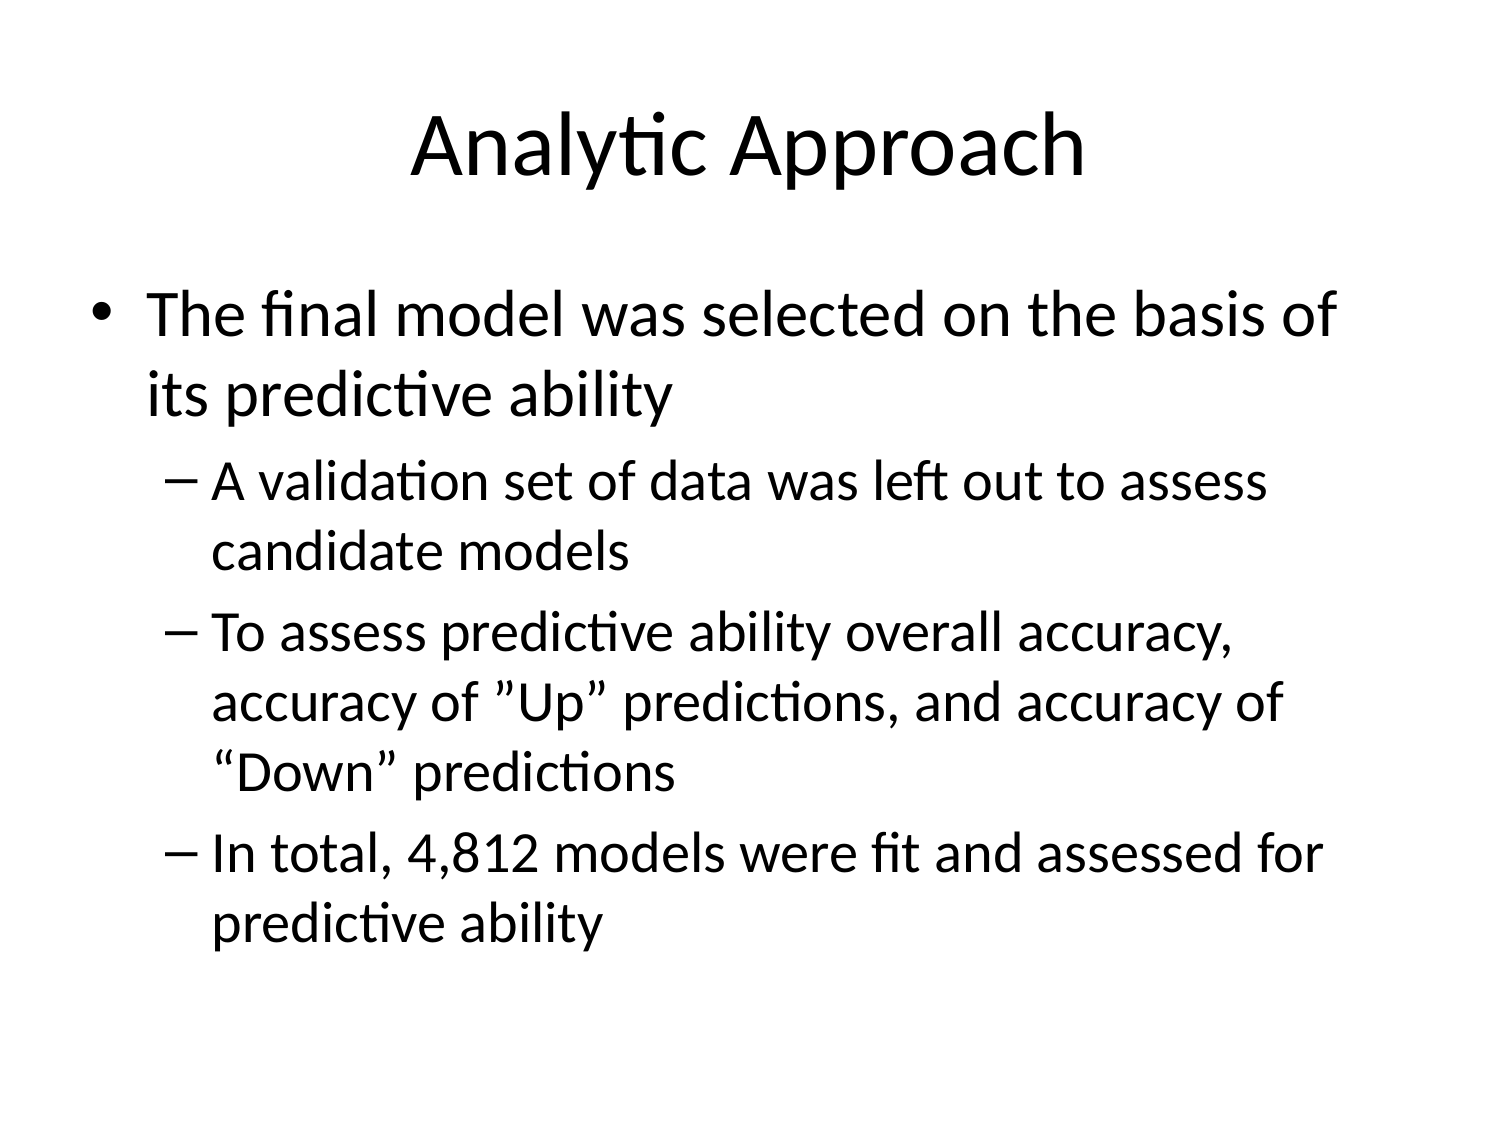

# Analytic Approach
The final model was selected on the basis of its predictive ability
A validation set of data was left out to assess candidate models
To assess predictive ability overall accuracy, accuracy of ”Up” predictions, and accuracy of “Down” predictions
In total, 4,812 models were fit and assessed for predictive ability